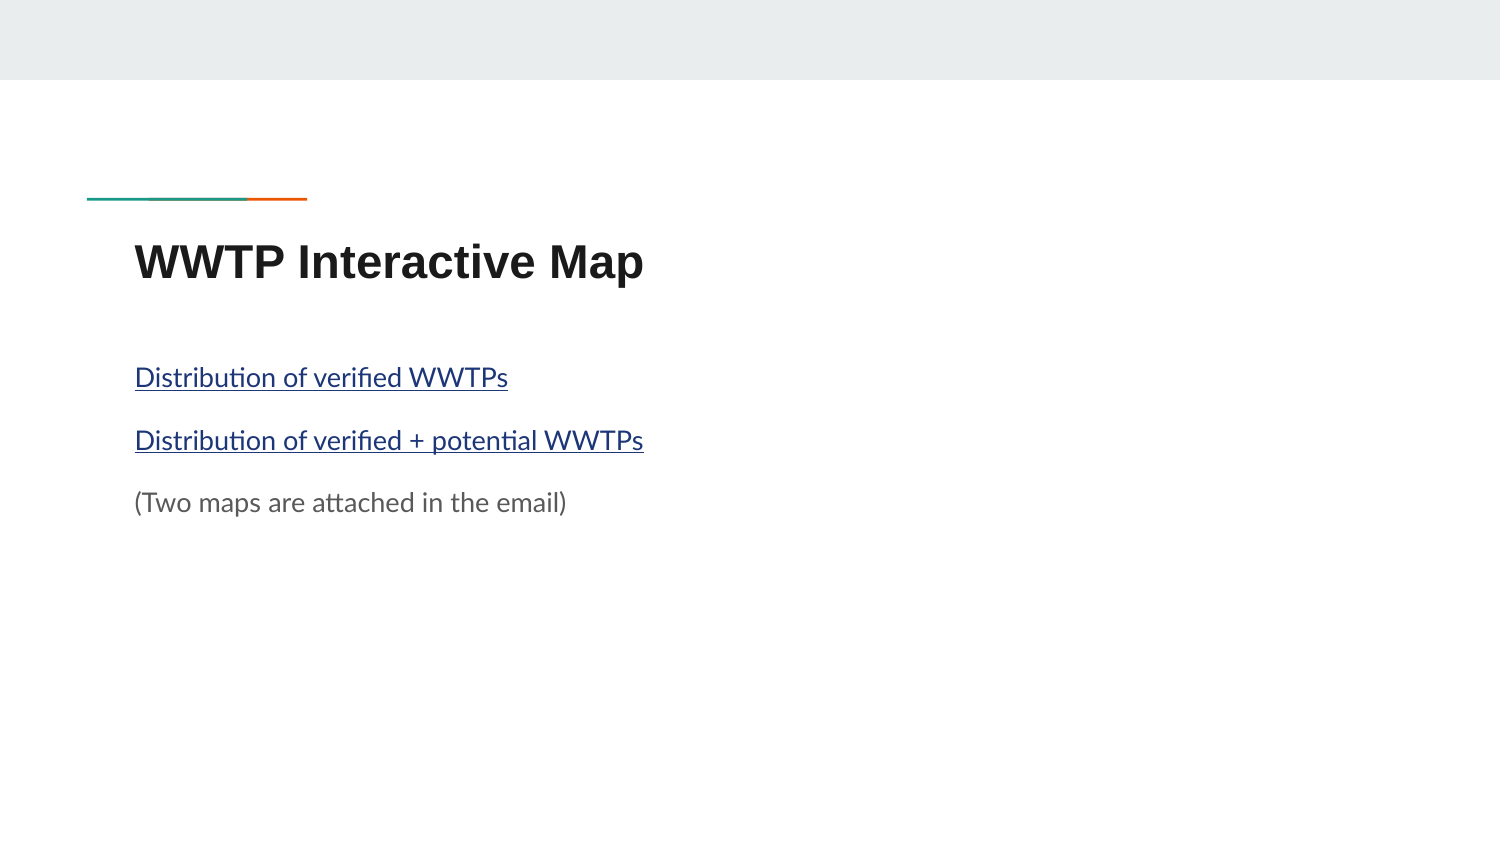

# WWTP Interactive Map
Distribution of verified WWTPs
Distribution of verified + potential WWTPs
(Two maps are attached in the email)